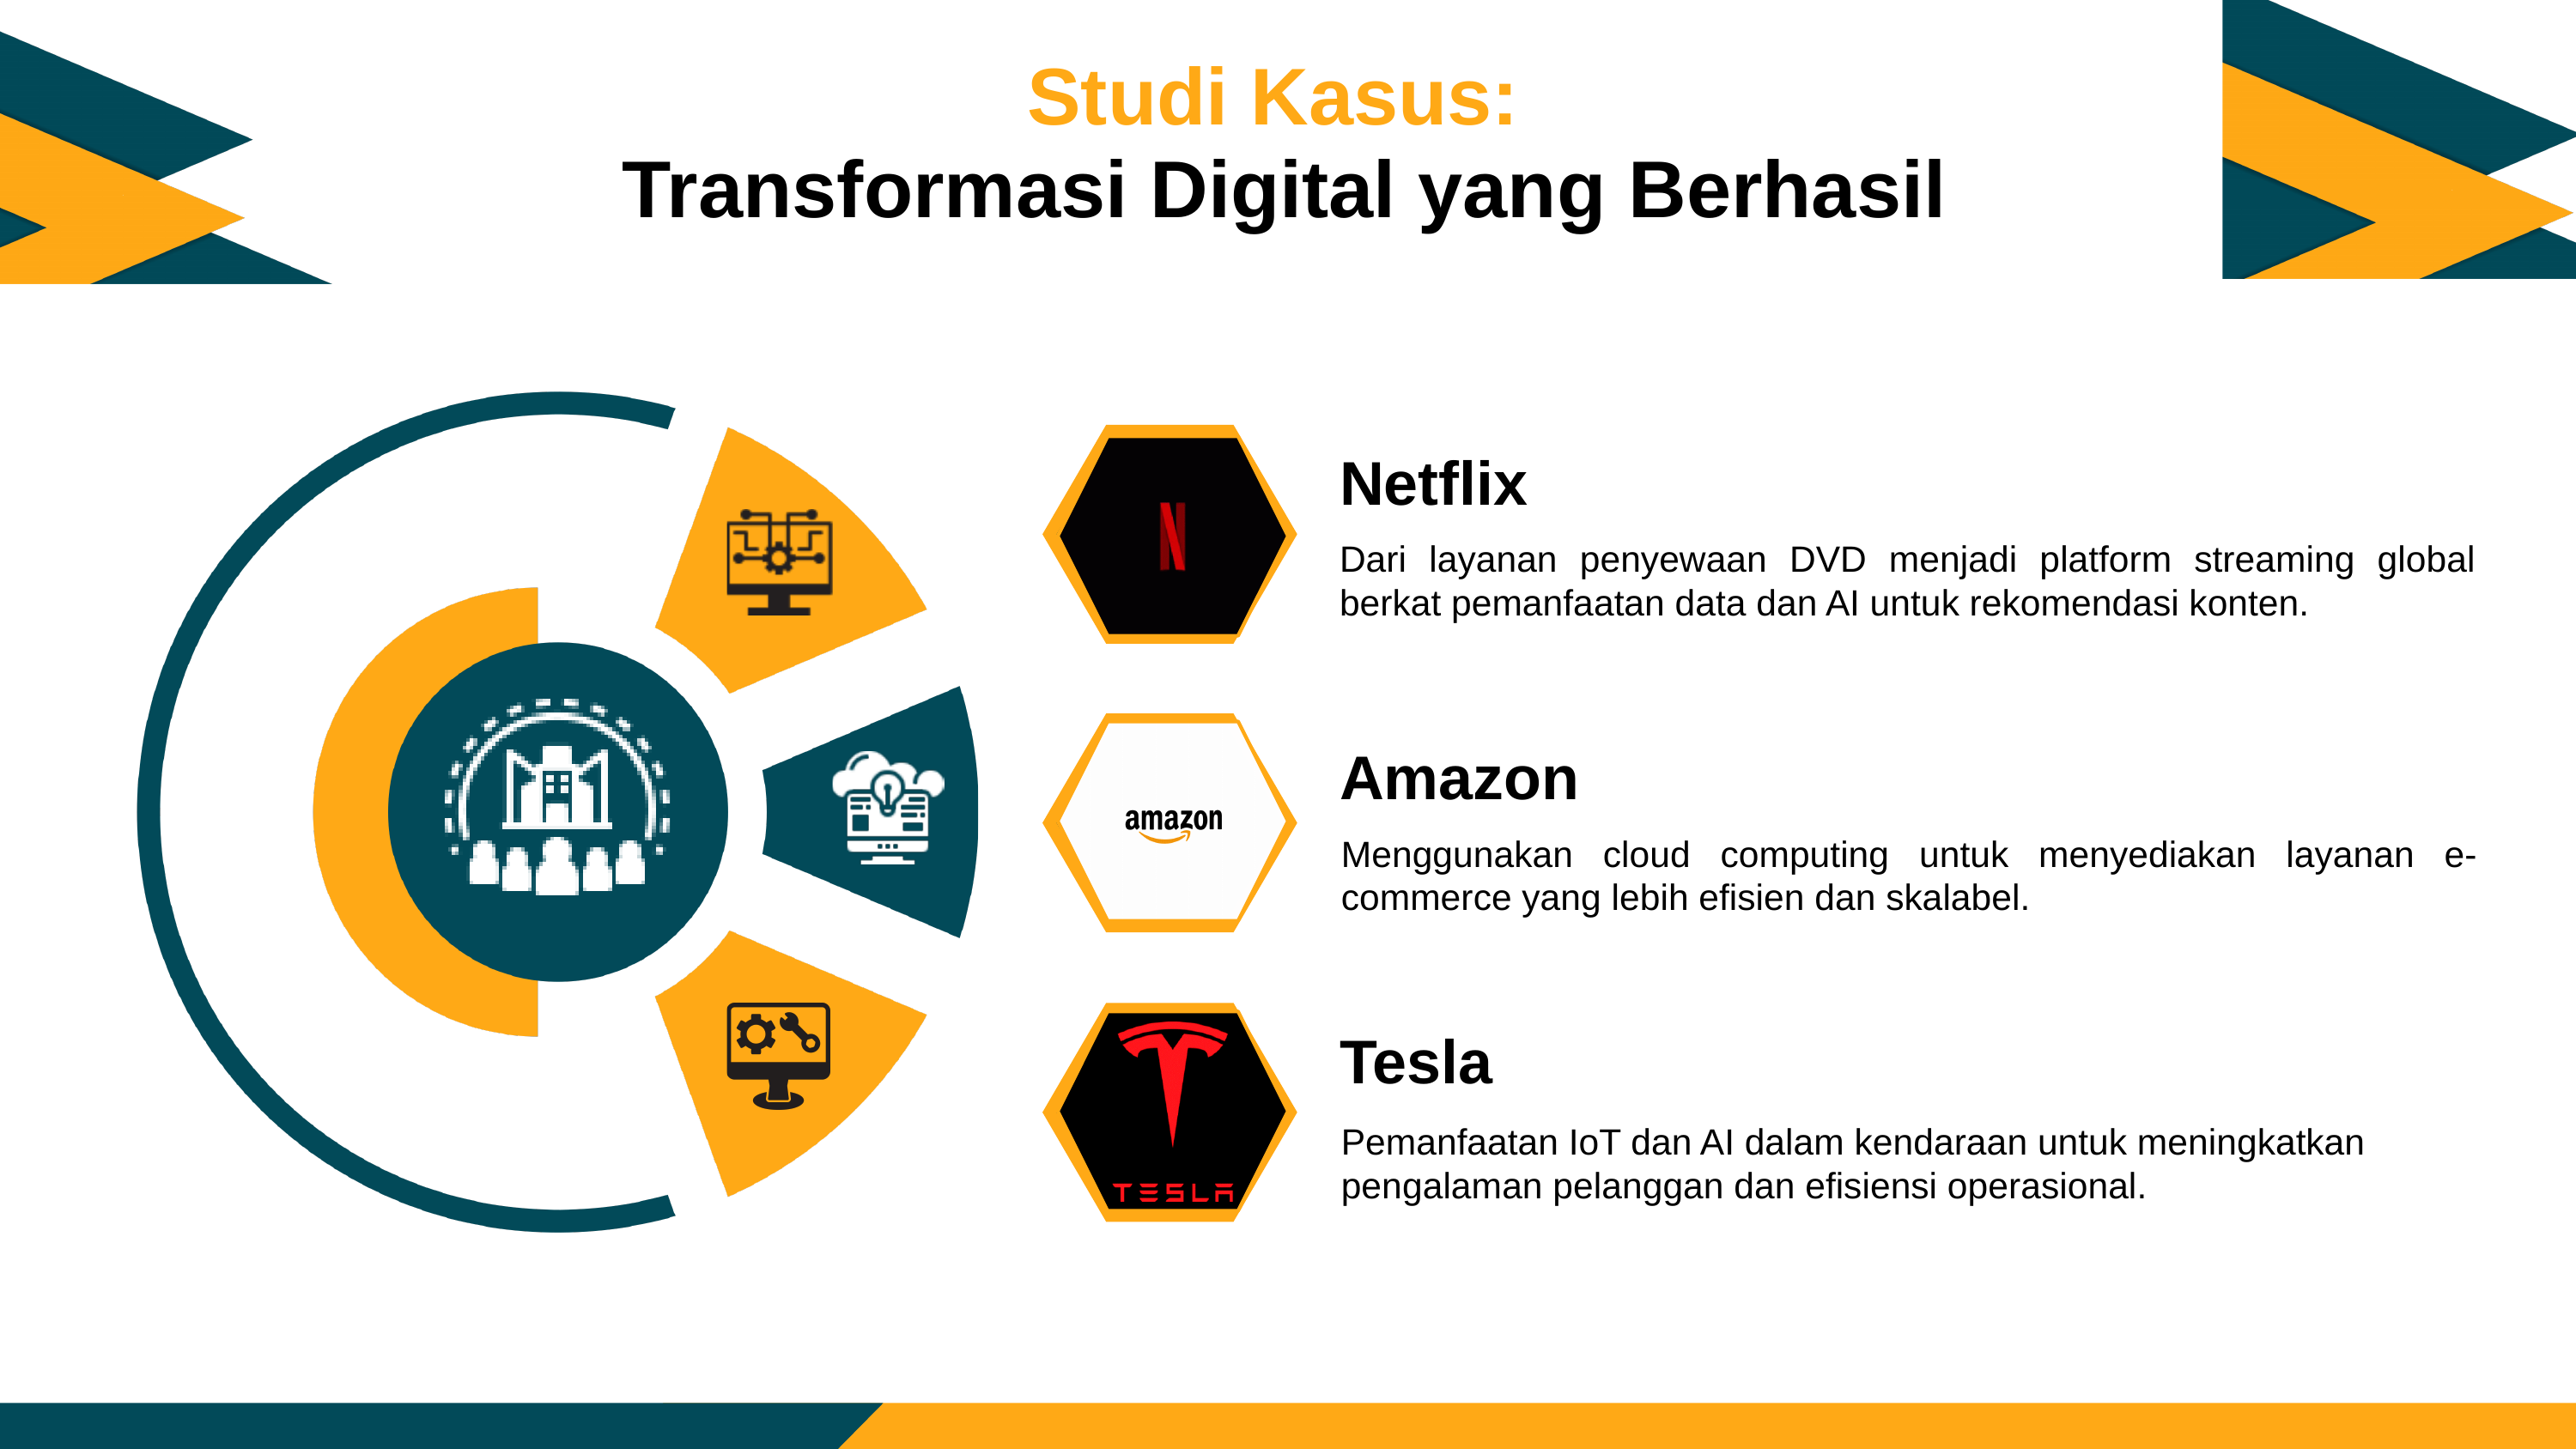

Studi Kasus:
Transformasi Digital yang Berhasil

Netflix

Dari layanan penyewaan DVD menjadi platform streaming global berkat pemanfaatan data dan AI untuk rekomendasi konten.

Amazon

Menggunakan cloud computing untuk menyediakan layanan e-commerce yang lebih efisien dan skalabel.

Tesla

Pemanfaatan IoT dan AI dalam kendaraan untuk meningkatkan pengalaman pelanggan dan efisiensi operasional.